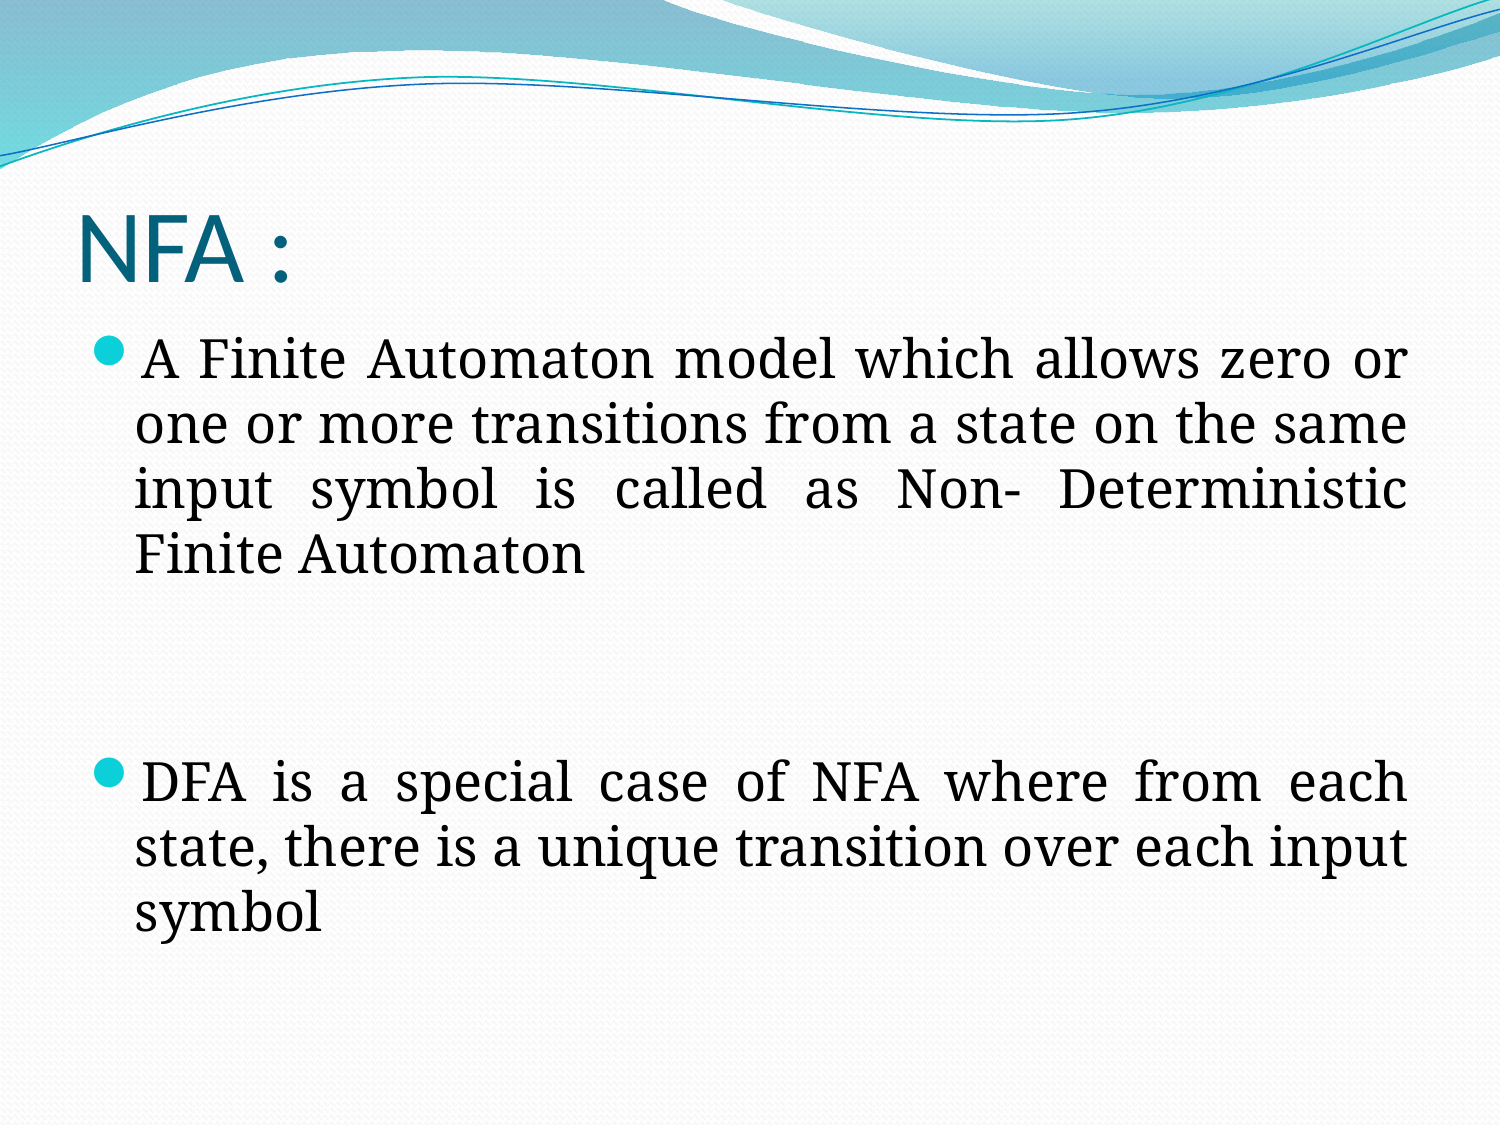

# NFA :
A Finite Automaton model which allows zero or one or more transitions from a state on the same input symbol is called as Non- Deterministic Finite Automaton

DFA is a special case of NFA where from each state, there is a unique transition over each input symbol